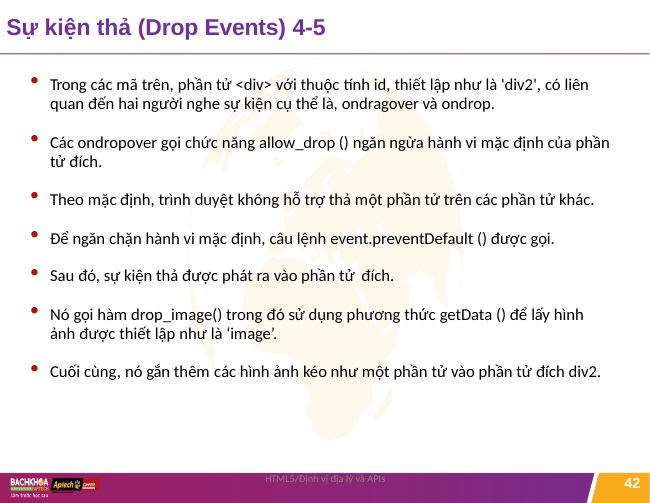

# Sự kiện thả (Drop Events) 4-5
Trong các mã trên, phần tử <div> với thuộc tính id, thiết lập như là 'div2', có liên  quan đến hai người nghe sự kiện cụ thể là, ondragover và ondrop.

Các ondropover gọi chức năng allow_drop () ngăn ngừa hành vi mặc định của phần  tử đích.

Theo mặc định, trình duyệt không hỗ trợ thả một phần tử trên các phần tử khác.
Để ngăn chặn hành vi mặc định, câu lệnh event.preventDefault () được gọi.
Sau đó, sự kiện thả được phát ra vào phần tử đích.
Nó gọi hàm drop_image() trong đó sử dụng phương thức getData () để lấy hình
ảnh được thiết lập như là ‘image’.

Cuối cùng, nó gắn thêm các hình ảnh kéo như một phần tử vào phần tử đích div2.
HTML5/Định vị địa lý và APIs
42